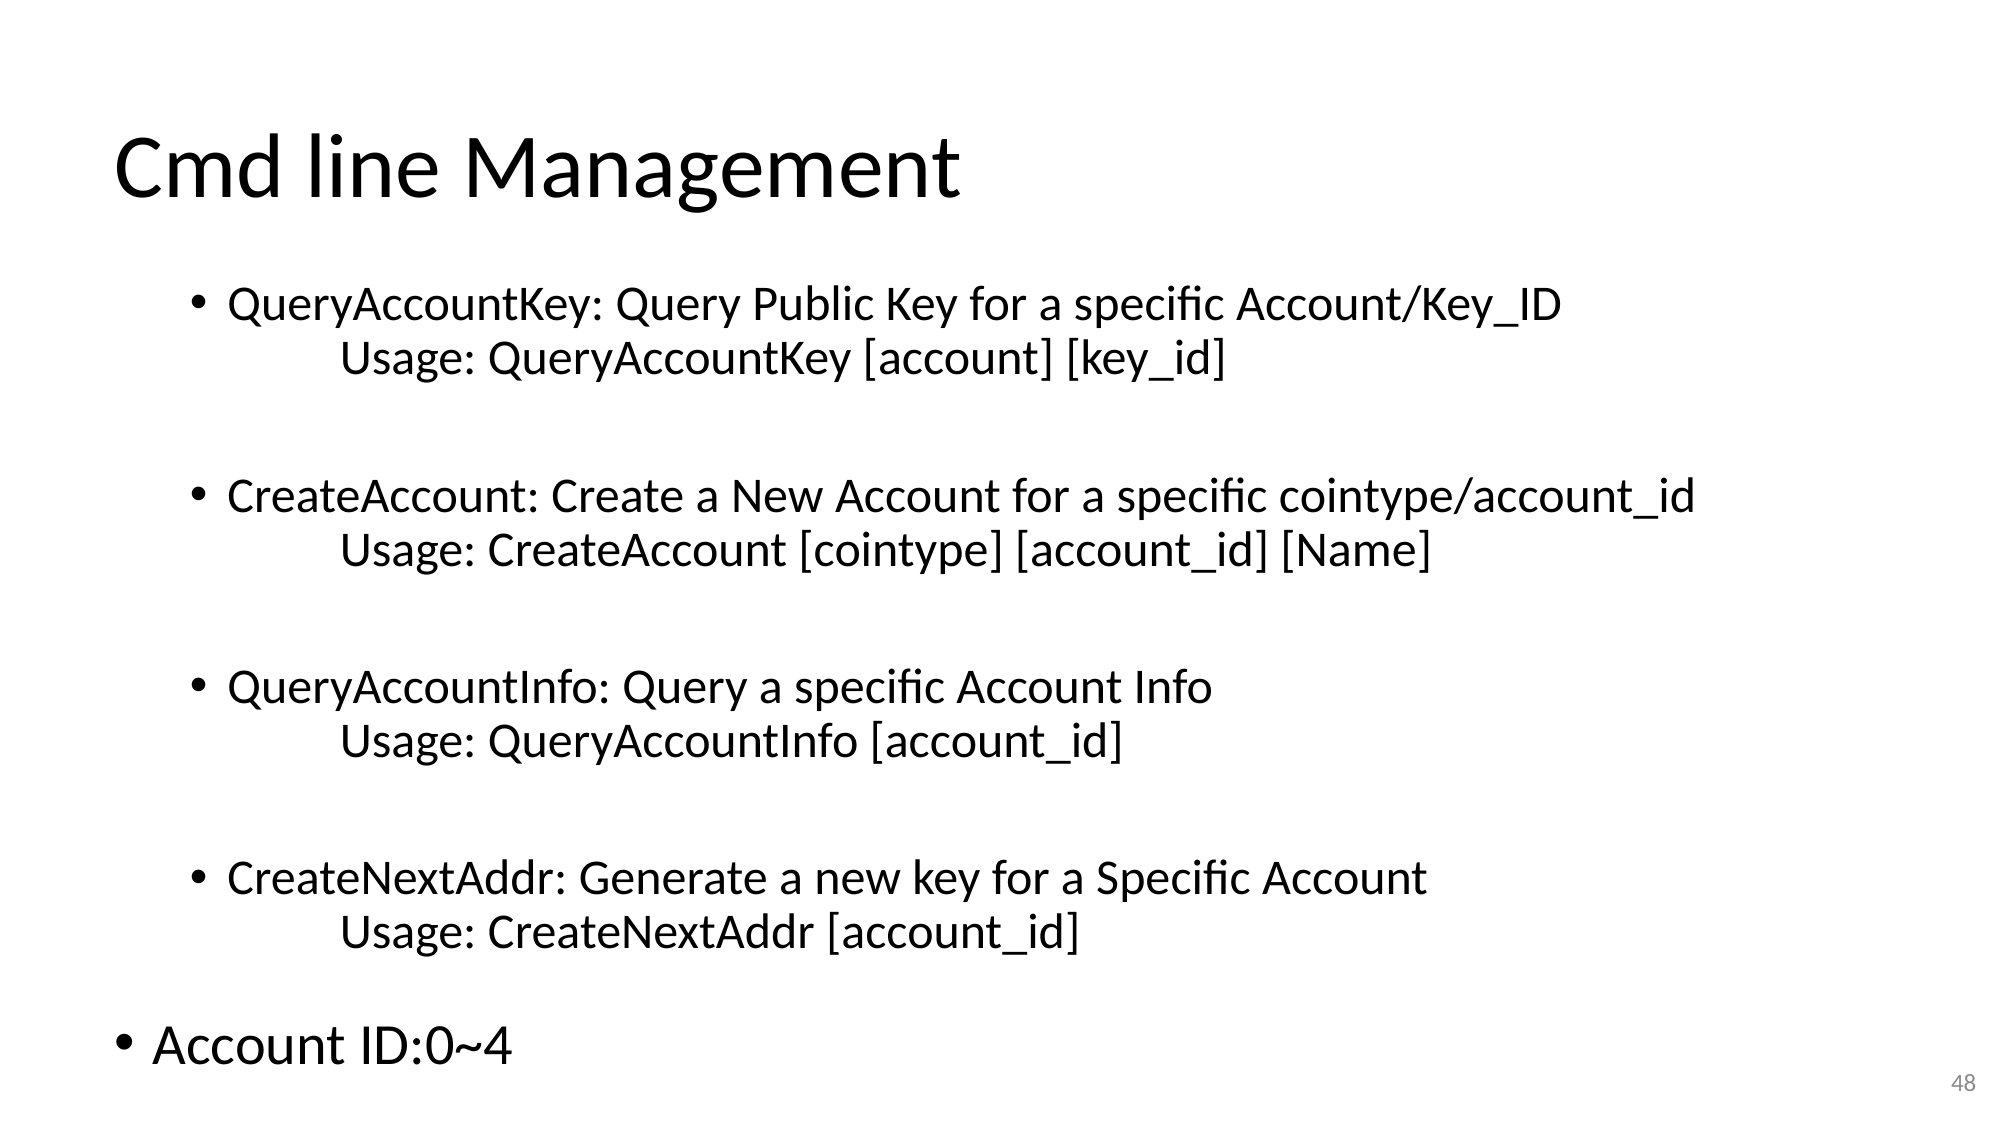

# Cmd line Management
QueryAccountKey: Query Public Key for a specific Account/Key_ID
	Usage: QueryAccountKey [account] [key_id]

CreateAccount: Create a New Account for a specific cointype/account_id
	Usage: CreateAccount [cointype] [account_id] [Name]

QueryAccountInfo: Query a specific Account Info
	Usage: QueryAccountInfo [account_id]

CreateNextAddr: Generate a new key for a Specific Account
	Usage: CreateNextAddr [account_id]
Account ID:0~4
48